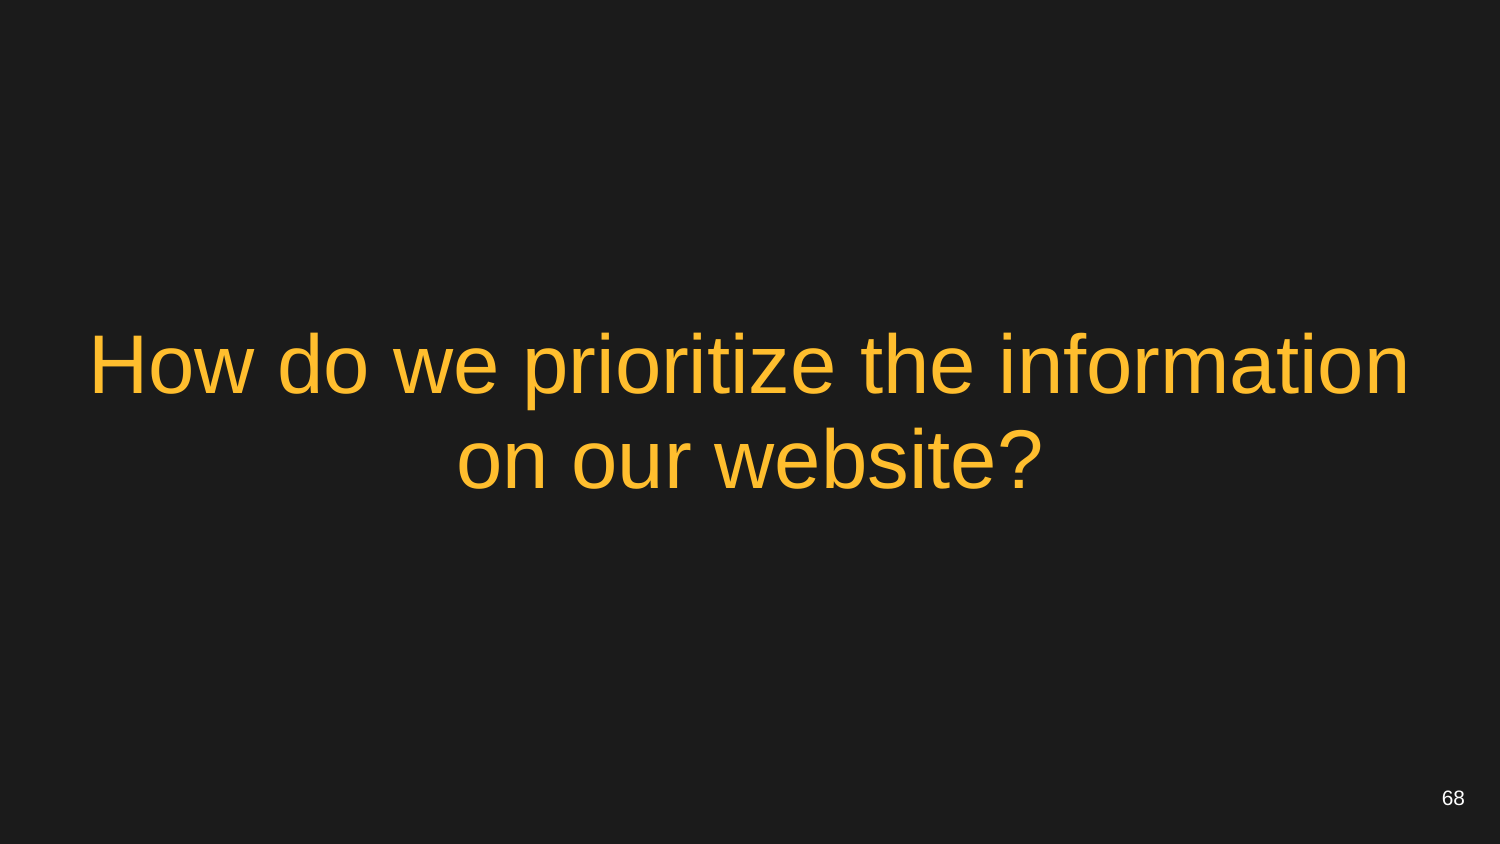

# How do we prioritize the information on our website?
68